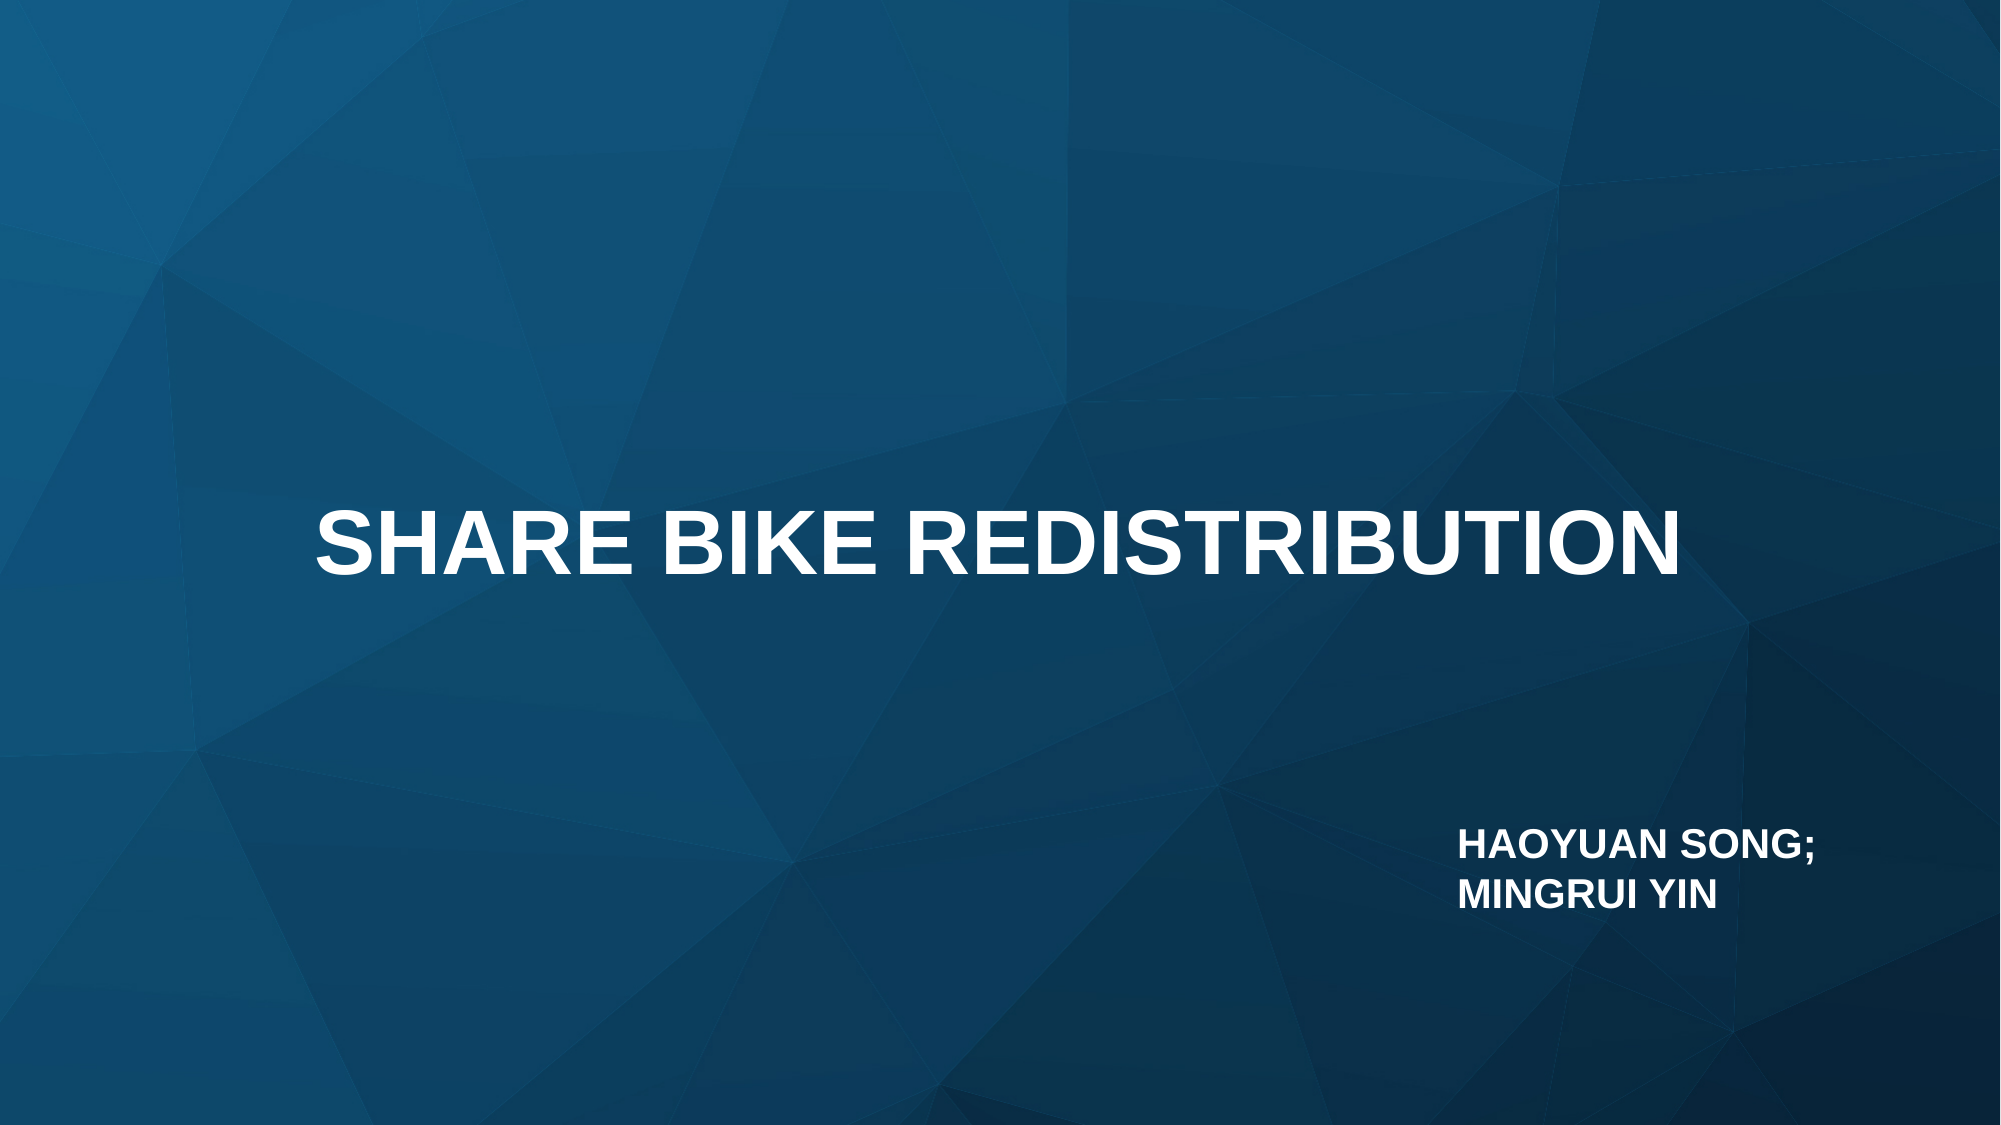

SHARE BIKE REDISTRIBUTION
HAOYUAN SONG;
MINGRUI YIN